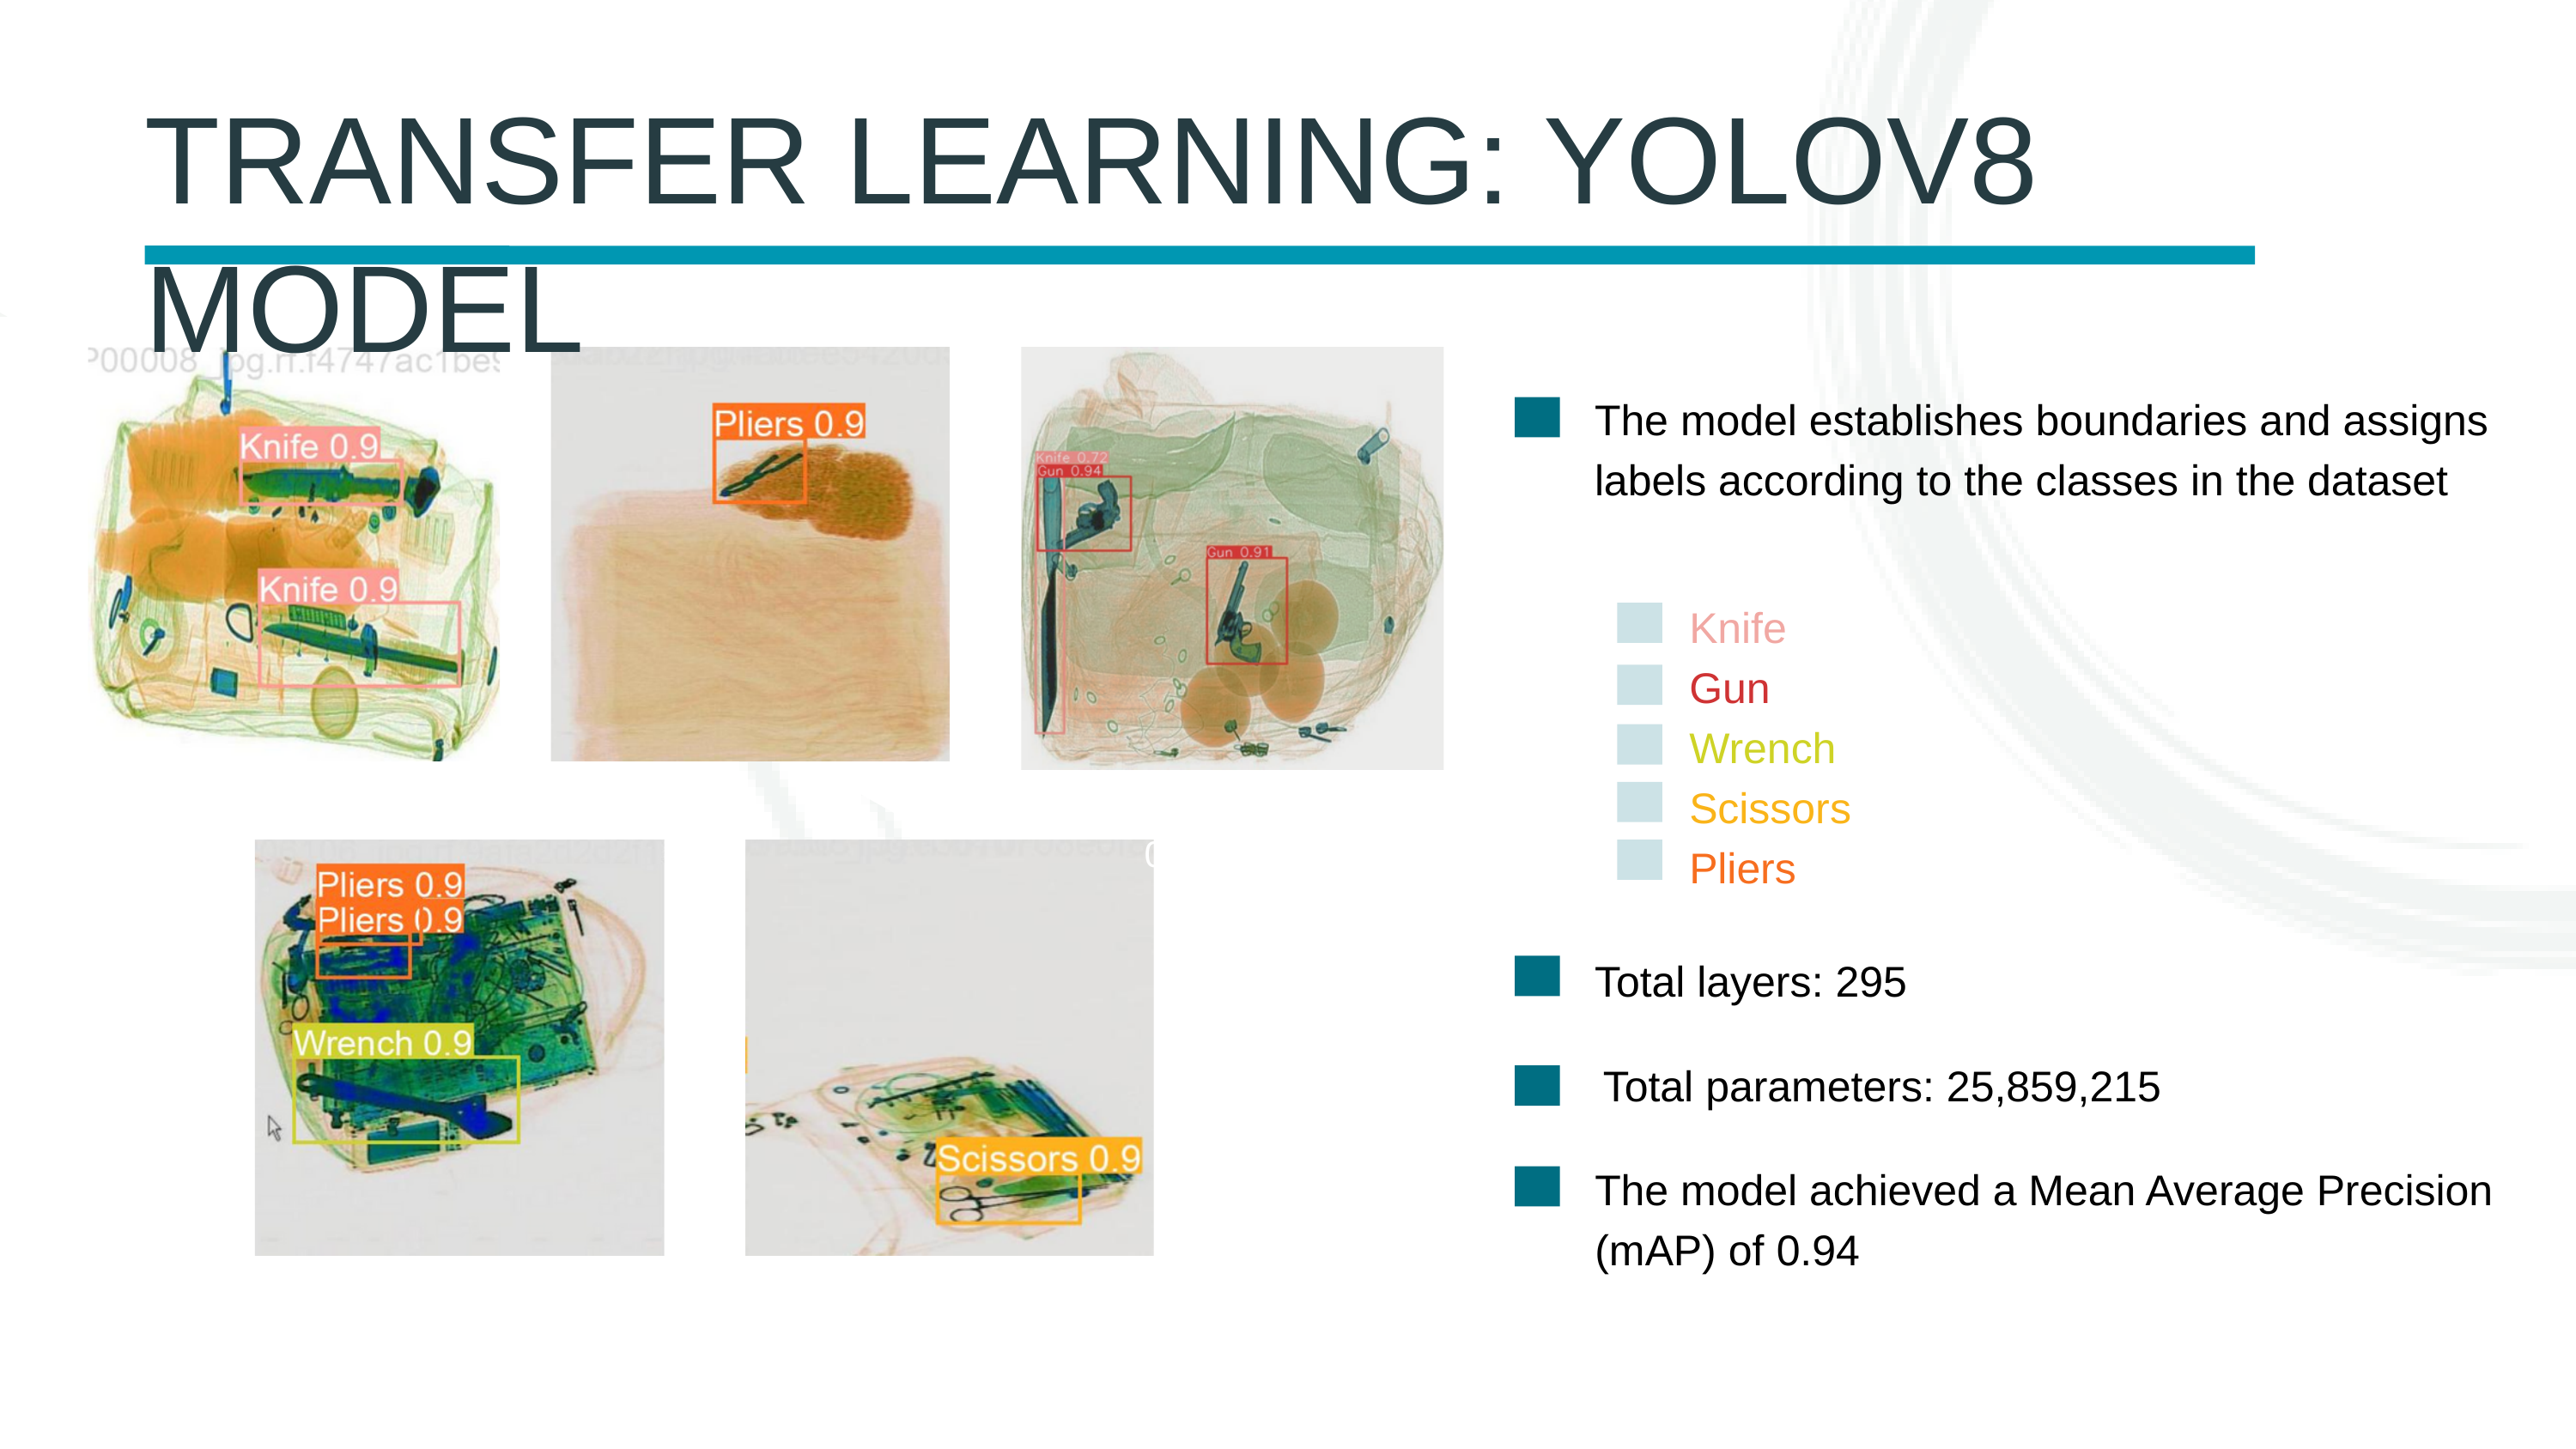

TRANSFER LEARNING: YOLOV8 MODEL

The model establishes boundaries and assigns labels according to the classes in the dataset

Knife
Gun
Wrench
Scissors
Pliers

06

Total layers: 295

Total parameters: 25,859,215

The model achieved a Mean Average Precision (mAP) of 0.94